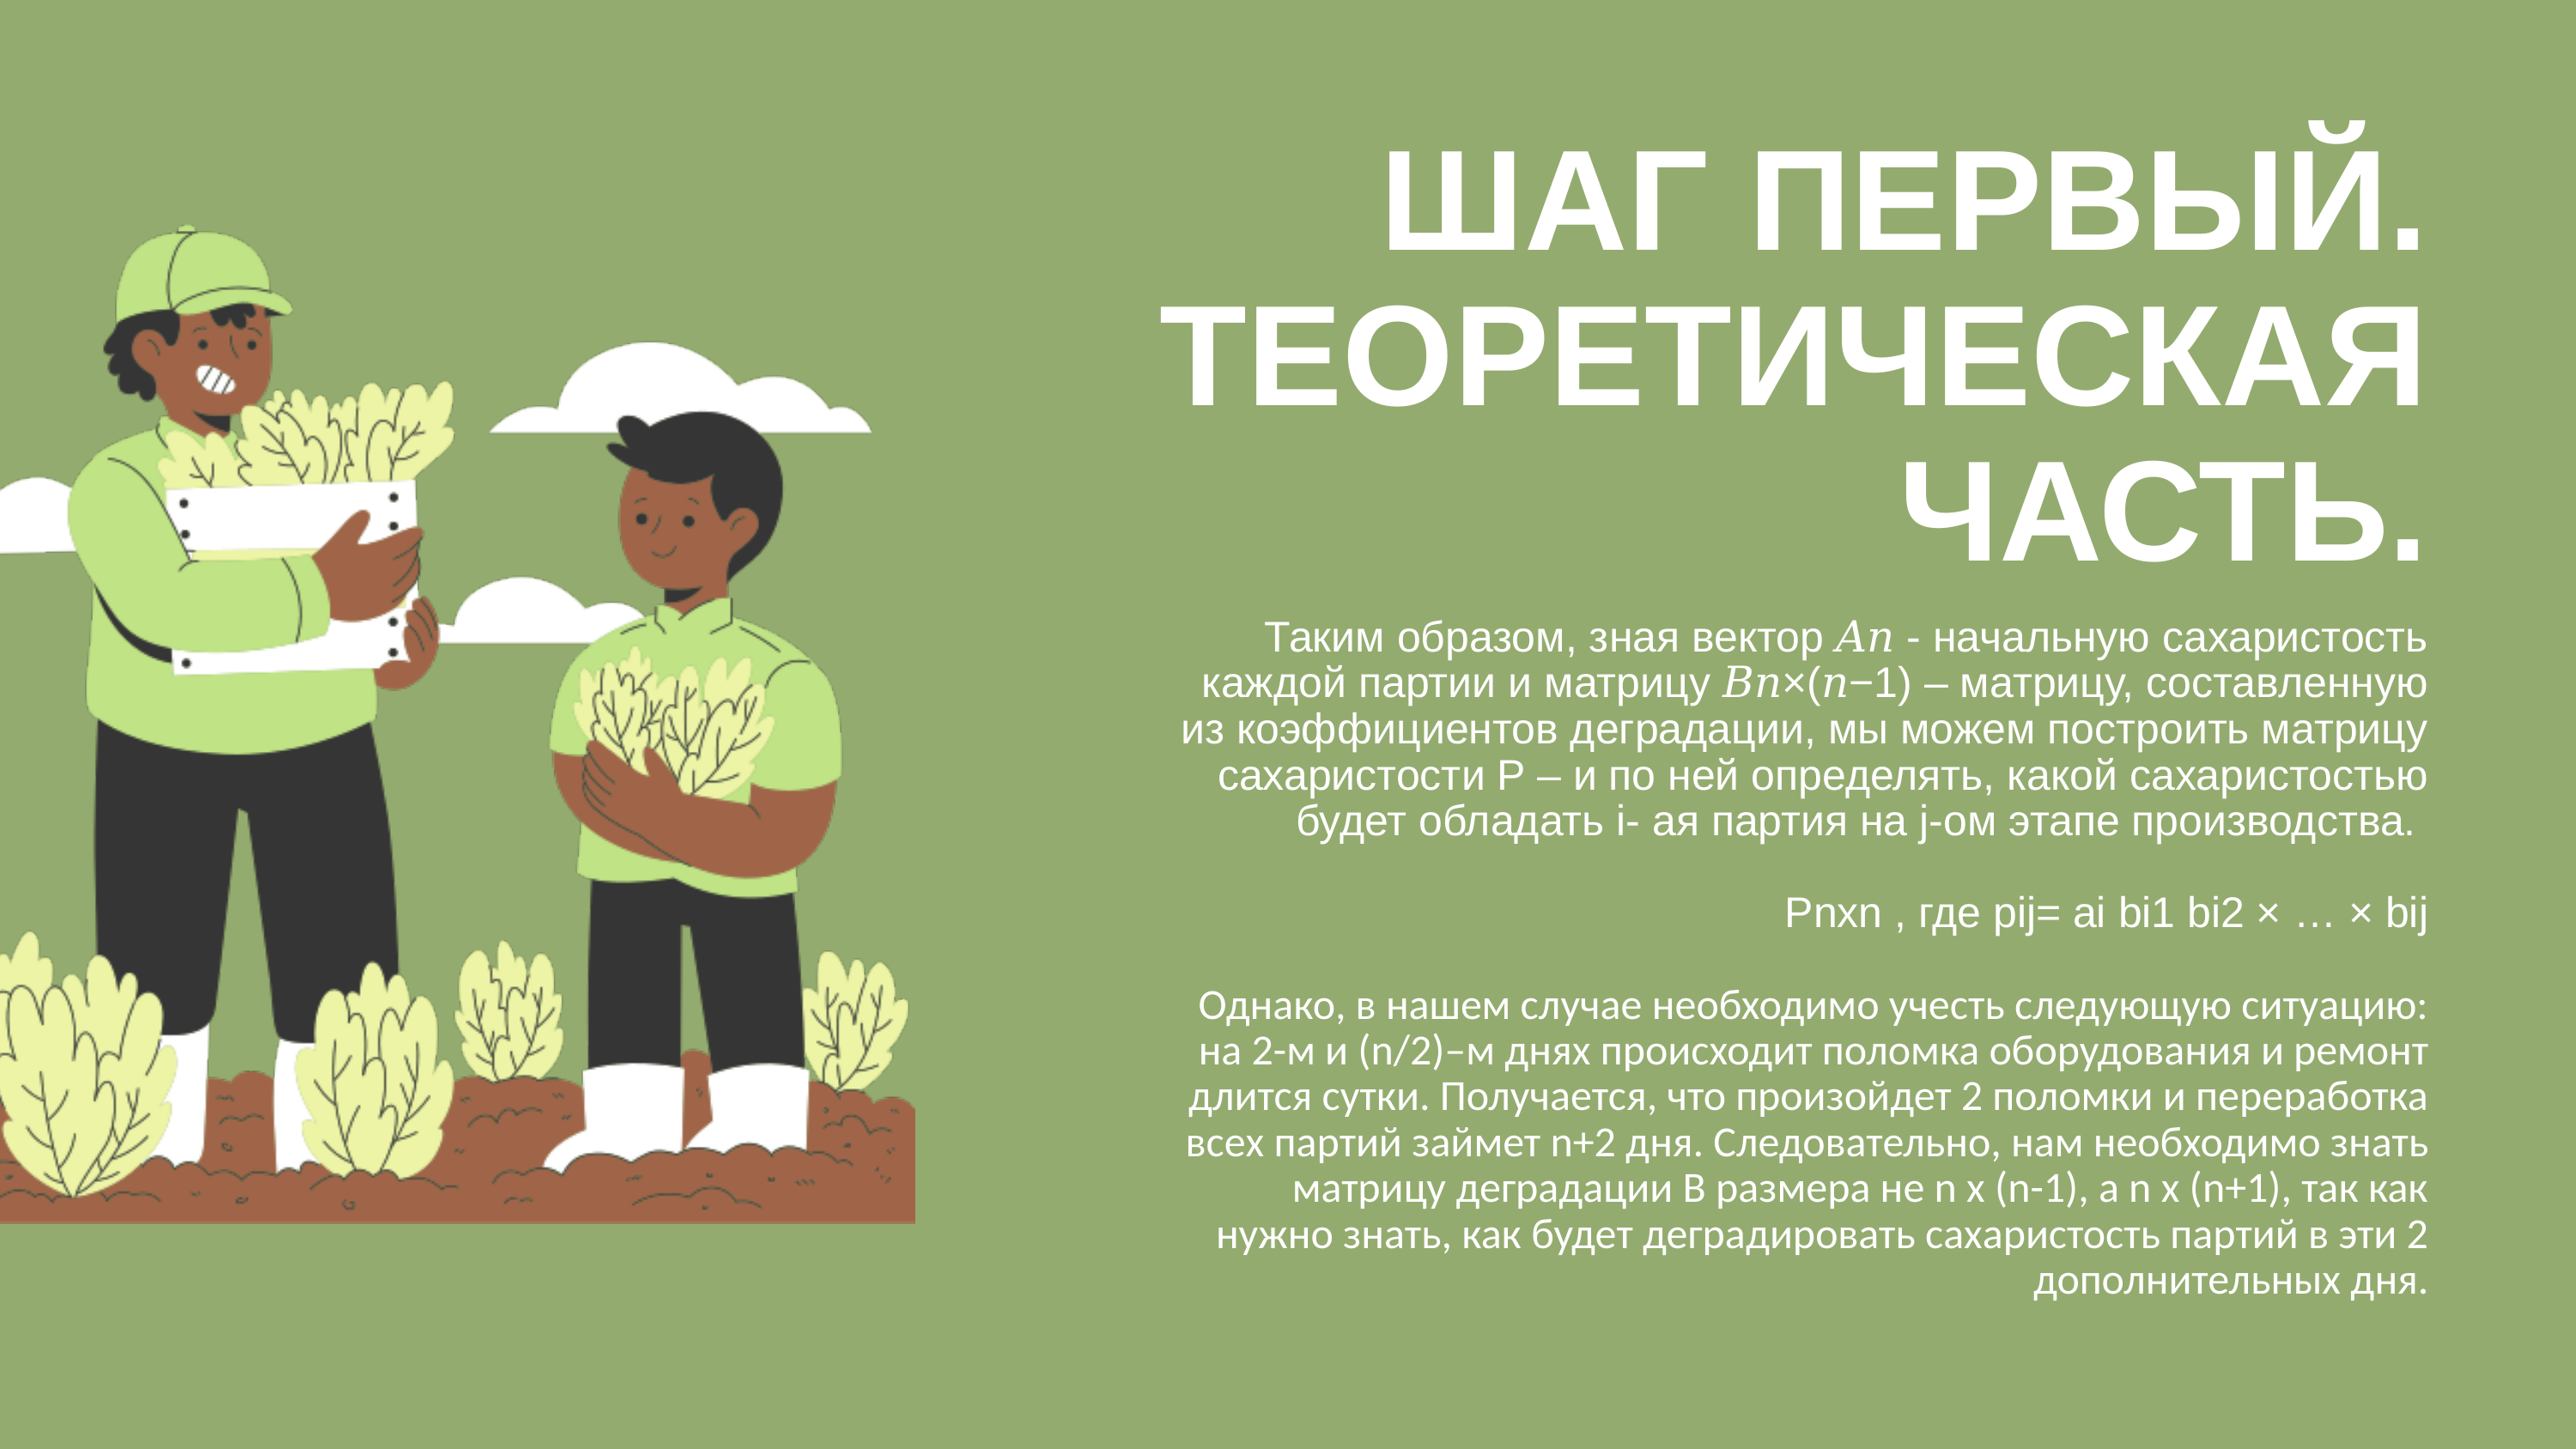

ШАГ ПЕРВЫЙ. ТЕОРЕТИЧЕСКАЯ ЧАСТЬ.

Таким образом, зная вектор 𝐴𝑛 - начальную сахаристость каждой партии и матрицу 𝐵𝑛×(𝑛−1) – матрицу, составленную из коэффициентов деградации, мы можем построить матрицу сахаристости P – и по ней определять, какой сахаристостью будет обладать i- ая партия на j-ом этапе производства.

Pnxn , где pij= ai bi1 bi2 × … × bij

Однако, в нашем случае необходимо учесть следующую ситуацию: на 2-м и (n/2)–м днях происходит поломка оборудования и ремонт длится сутки. Получается, что произойдет 2 поломки и переработка всех партий займет n+2 дня. Следовательно, нам необходимо знать матрицу деградации B размера не n x (n-1), а n x (n+1), так как нужно знать, как будет деградировать сахаристость партий в эти 2 дополнительных дня.